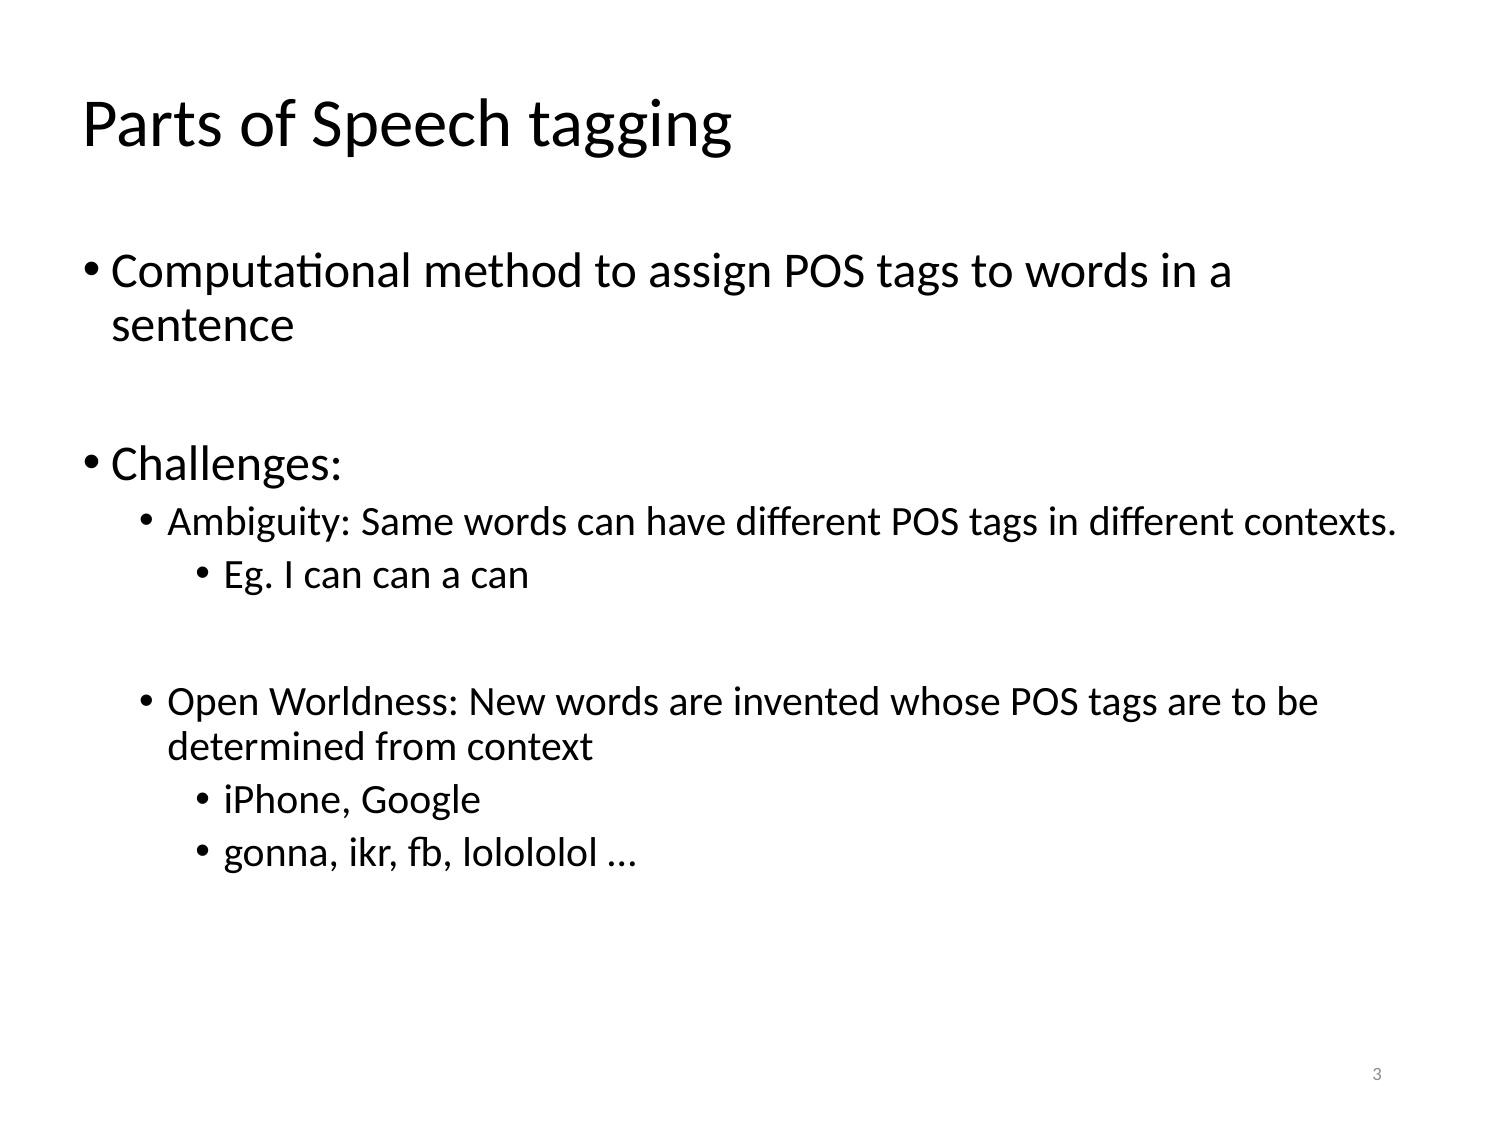

# Parts of Speech tagging
Computational method to assign POS tags to words in a sentence

Challenges:
Ambiguity: Same words can have different POS tags in different contexts.
Eg. I can can a can

Open Worldness: New words are invented whose POS tags are to be determined from context
iPhone, Google
gonna, ikr, fb, lolololol …
3